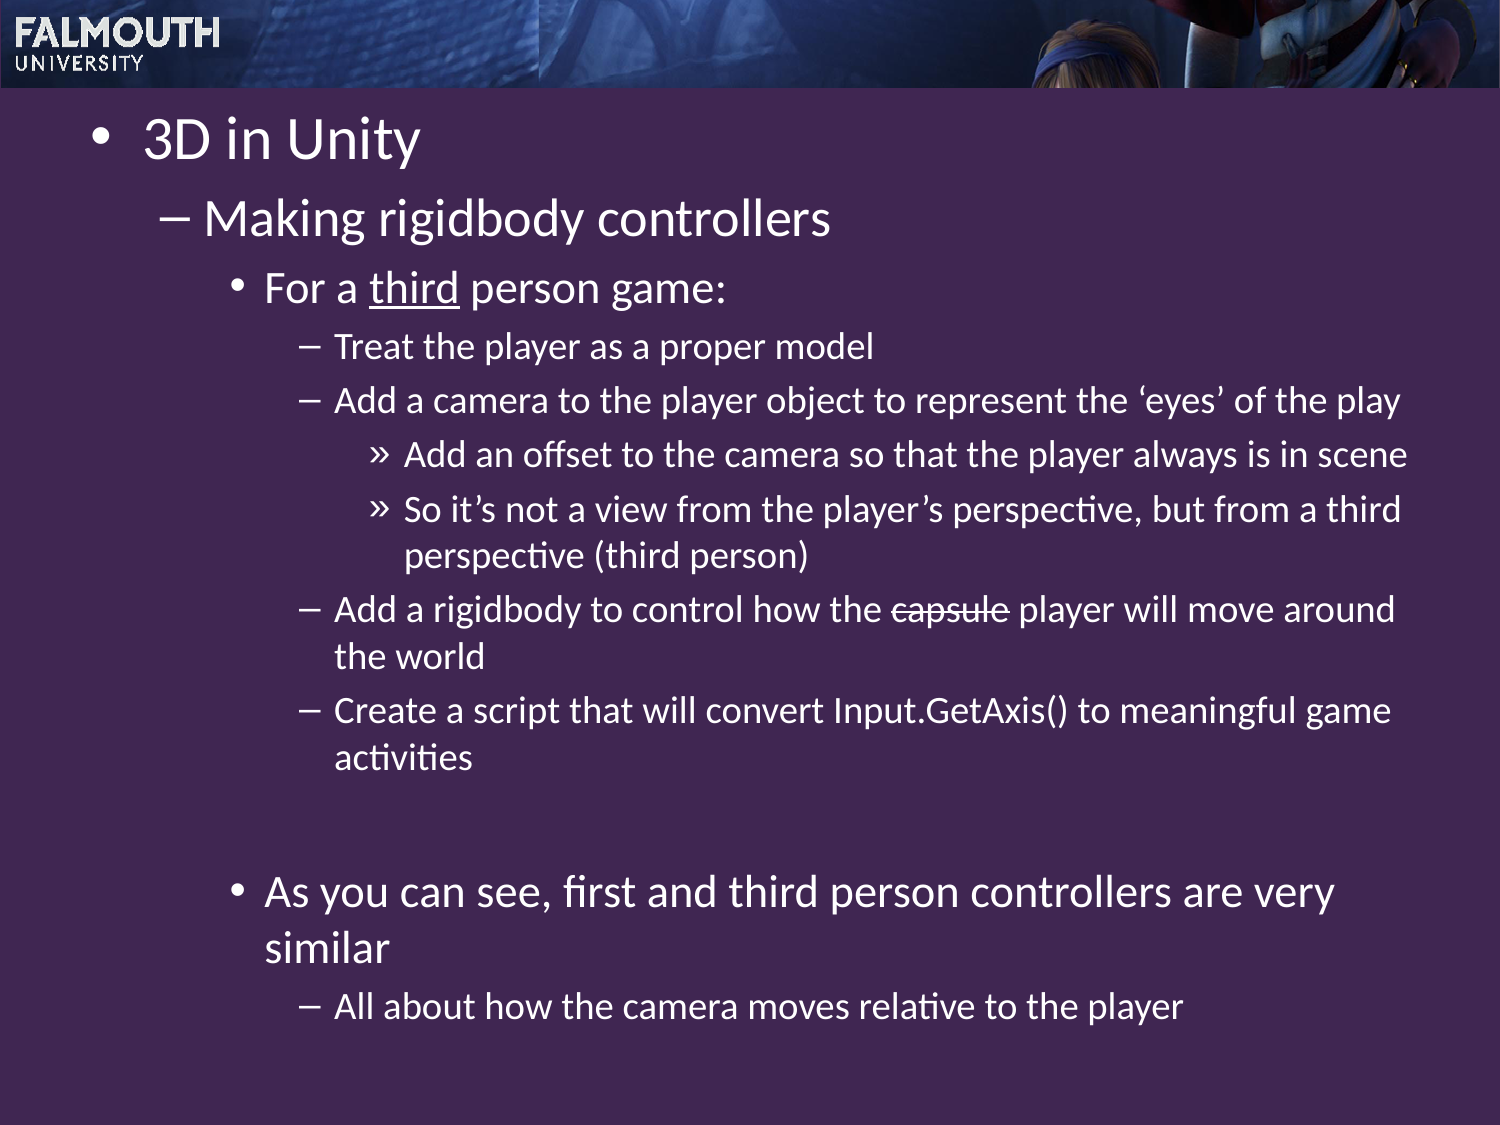

3D in Unity
Making rigidbody controllers
For a third person game:
Treat the player as a proper model
Add a camera to the player object to represent the ‘eyes’ of the play
Add an offset to the camera so that the player always is in scene
So it’s not a view from the player’s perspective, but from a third perspective (third person)
Add a rigidbody to control how the capsule player will move around the world
Create a script that will convert Input.GetAxis() to meaningful game activities

As you can see, first and third person controllers are very similar
All about how the camera moves relative to the player